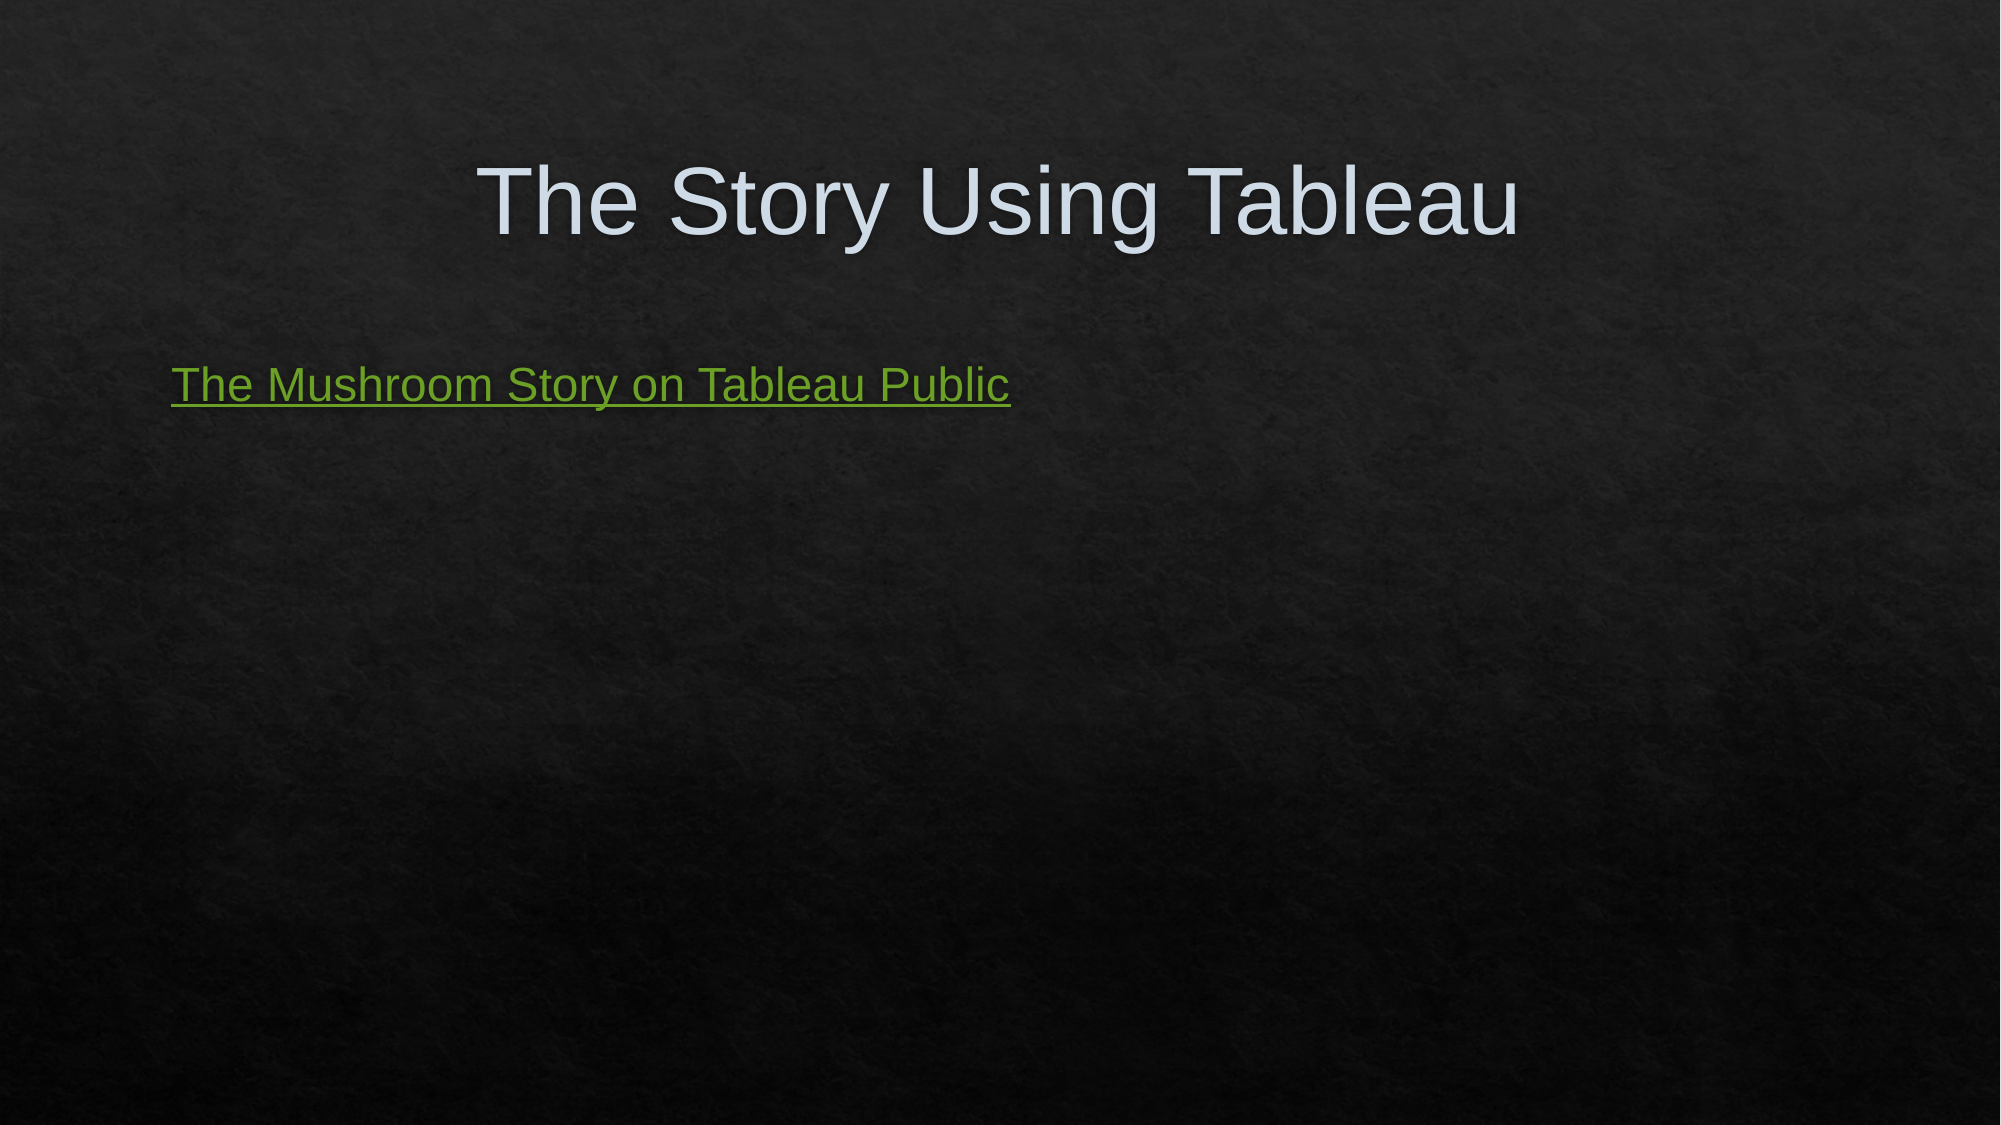

# The Story Using Tableau
The Mushroom Story on Tableau Public